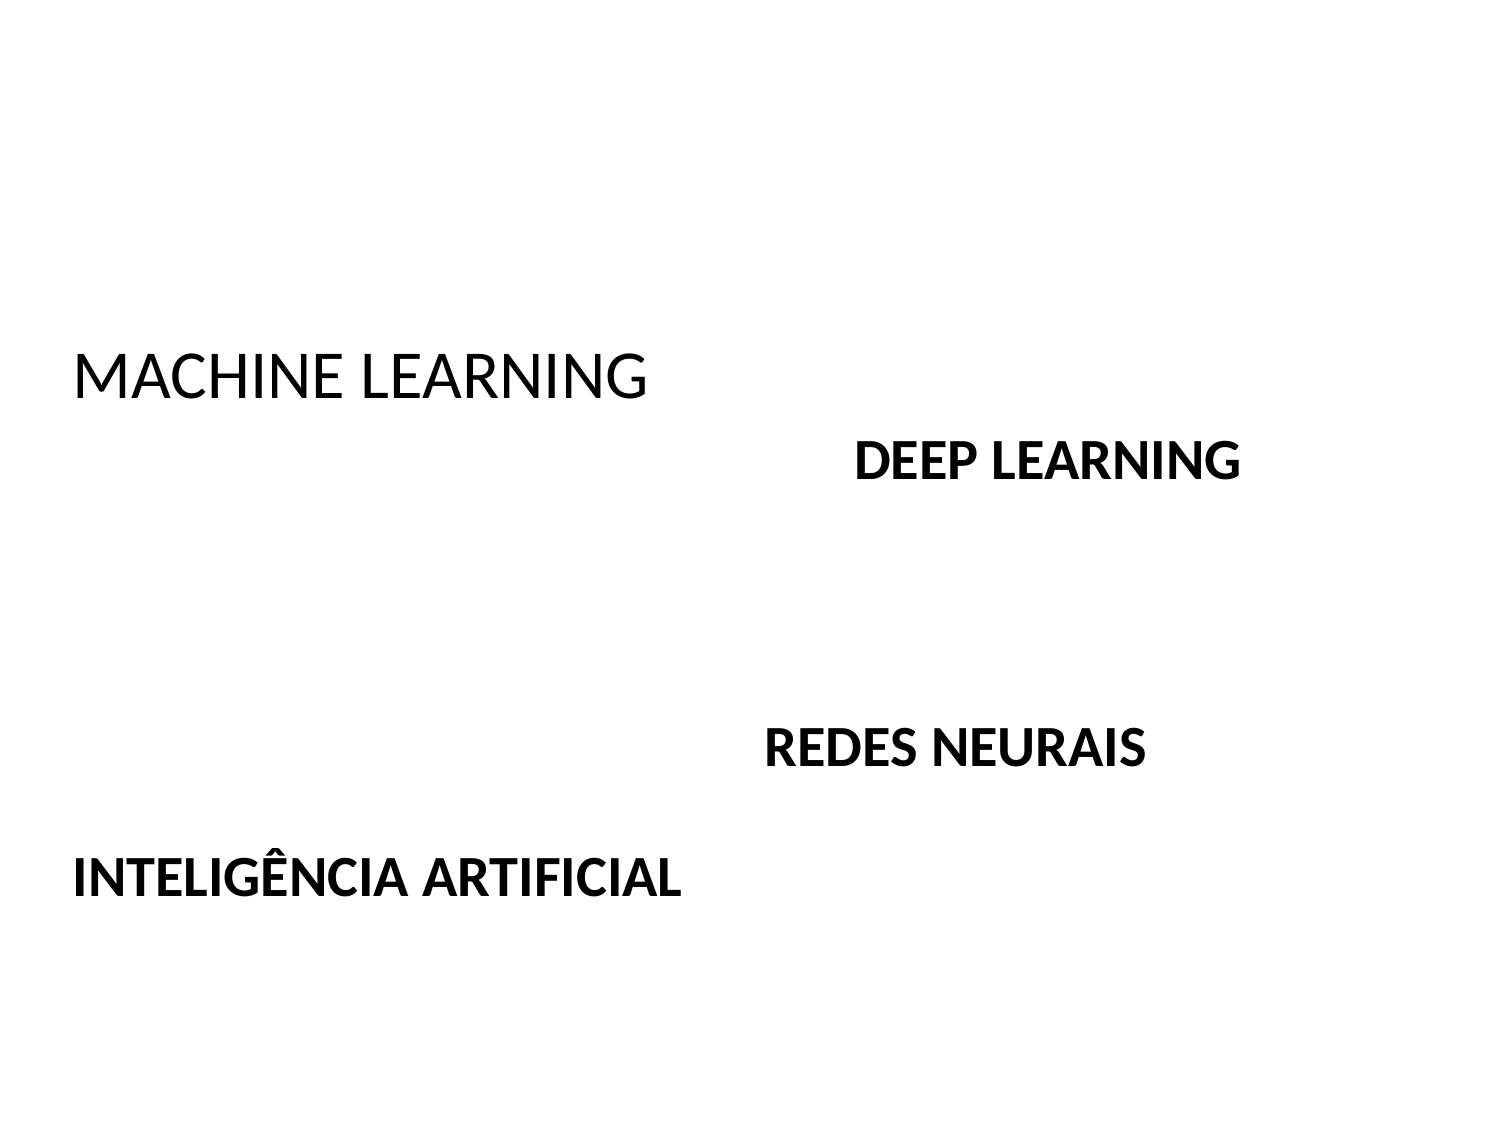

# MACHINE LEARNING
DEEP LEARNING
REDES NEURAIS
INTELIGÊNCIA ARTIFICIAL